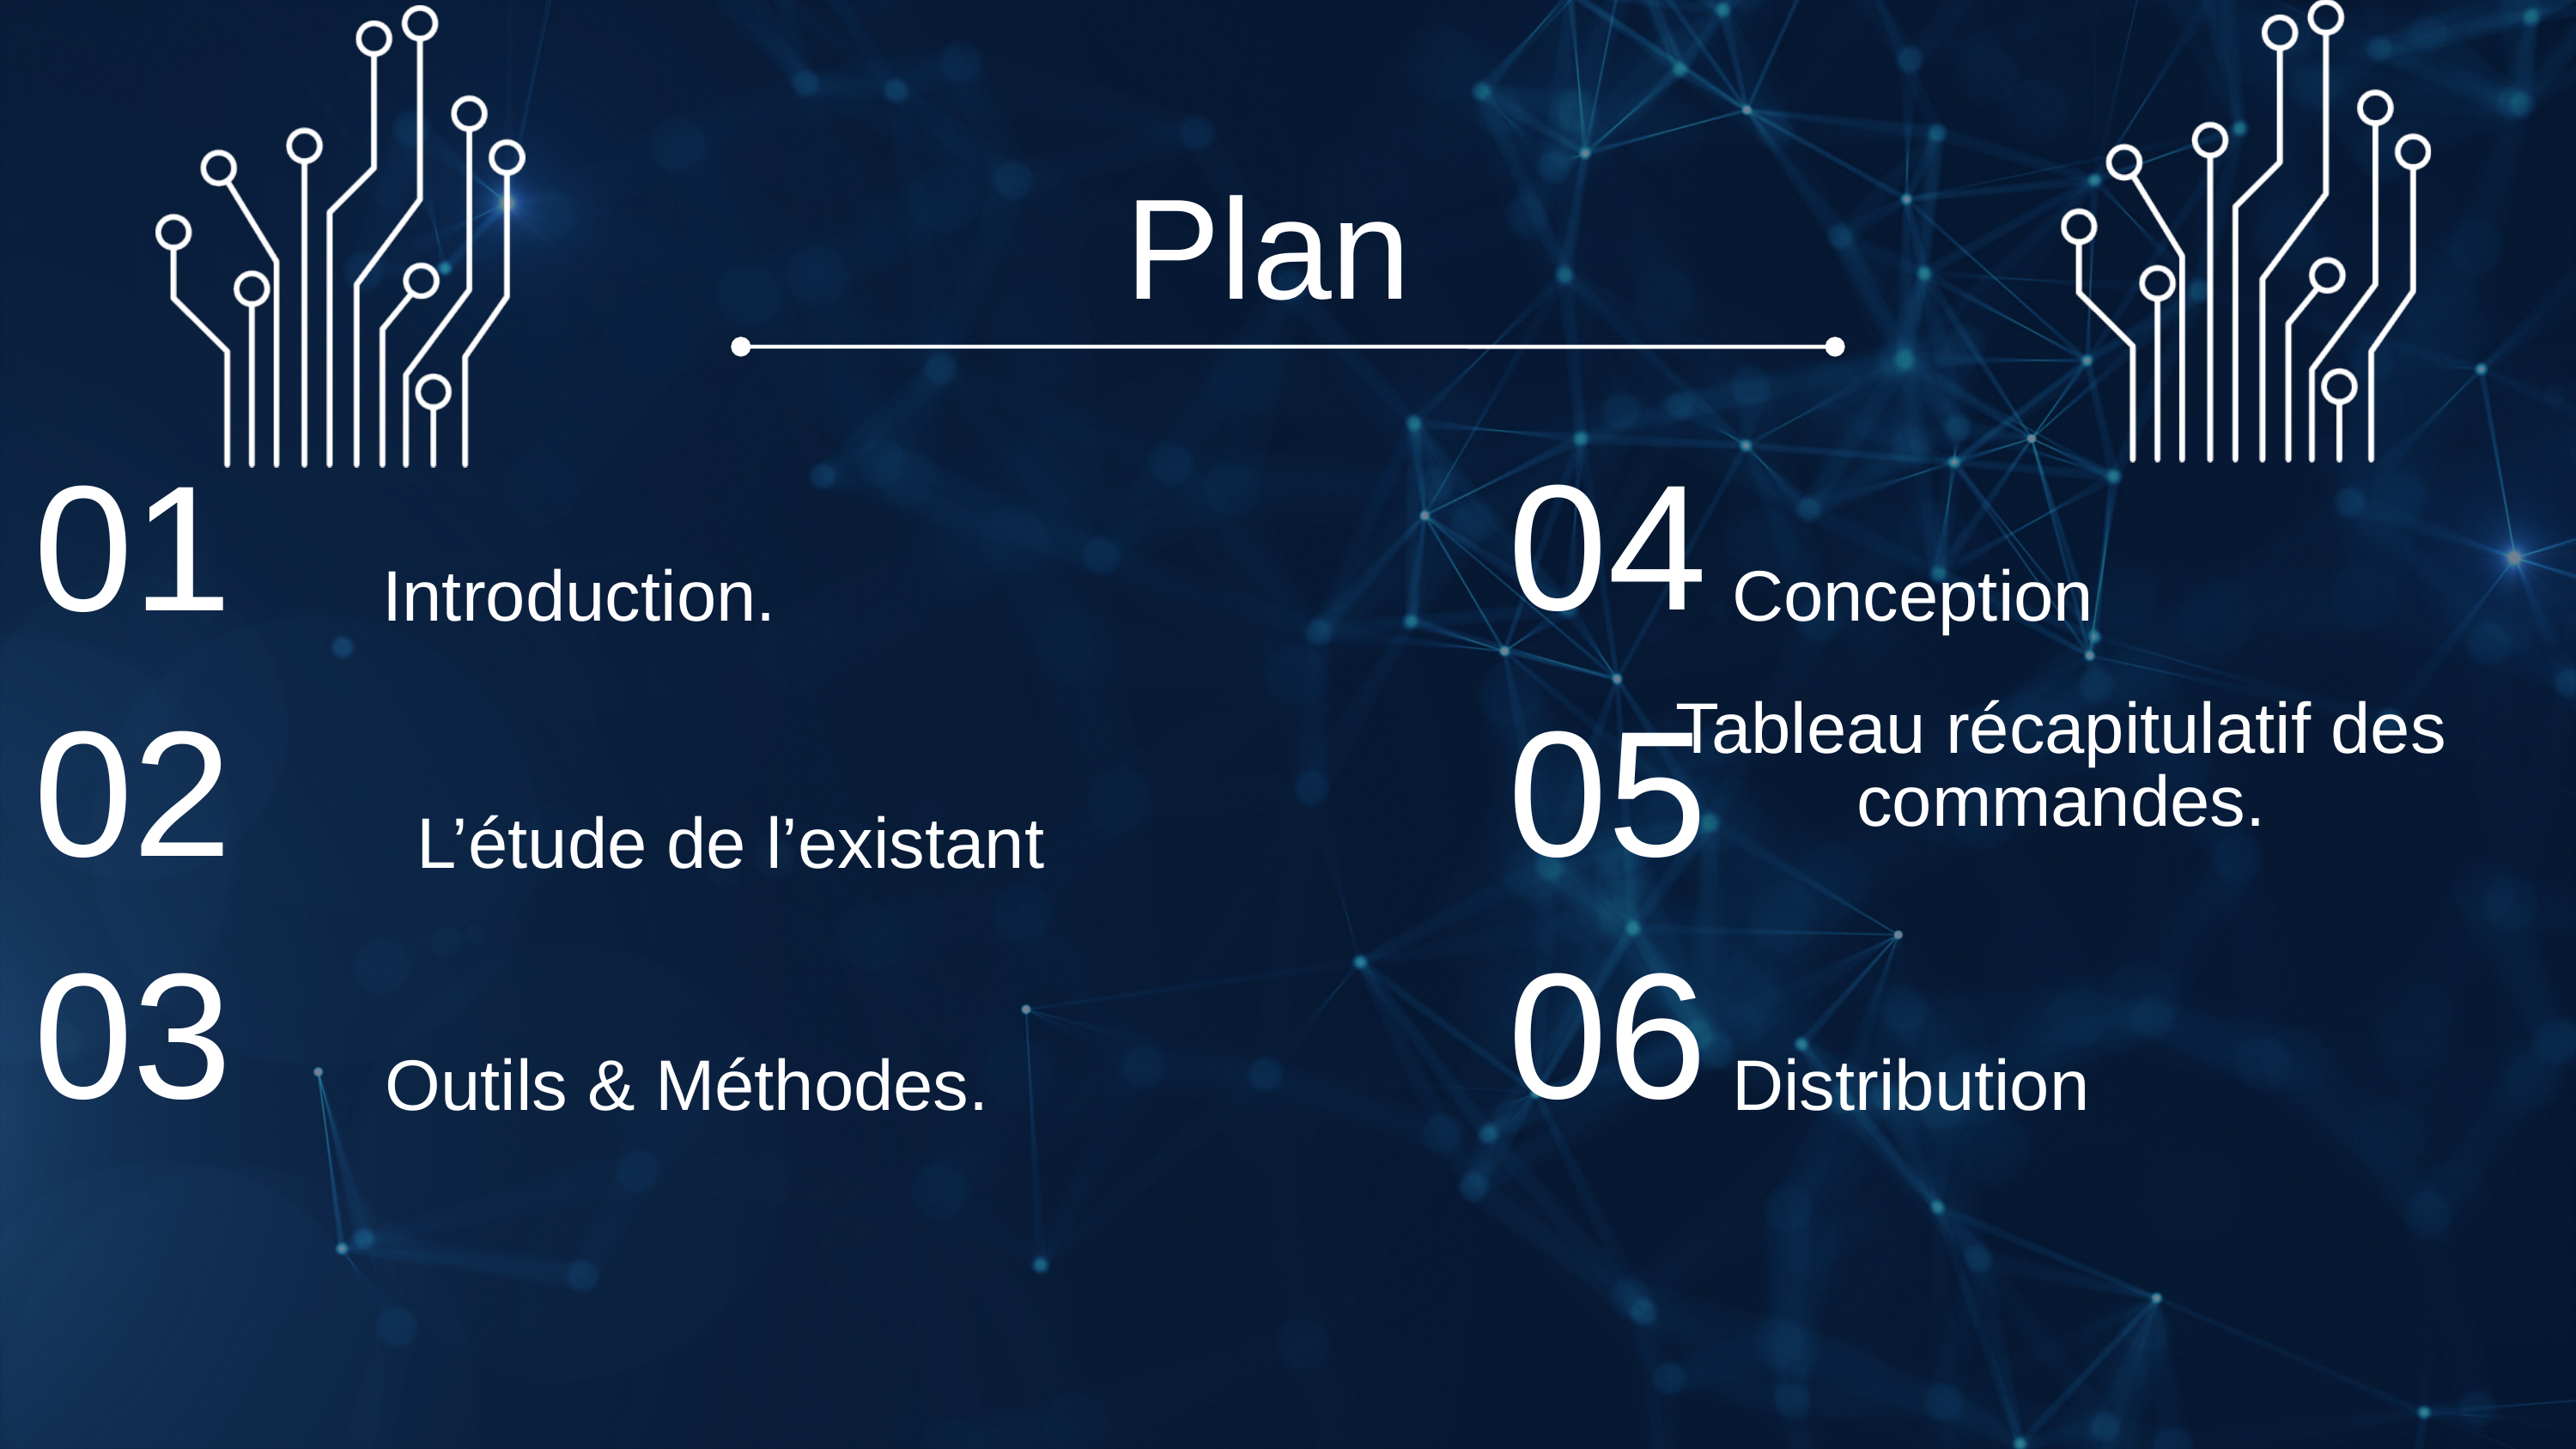

Plan

04
01
Introduction.
Conception
Tableau récapitulatif des commandes.
02
05
L’étude de l’existant
03
06
Outils & Méthodes.
Distribution